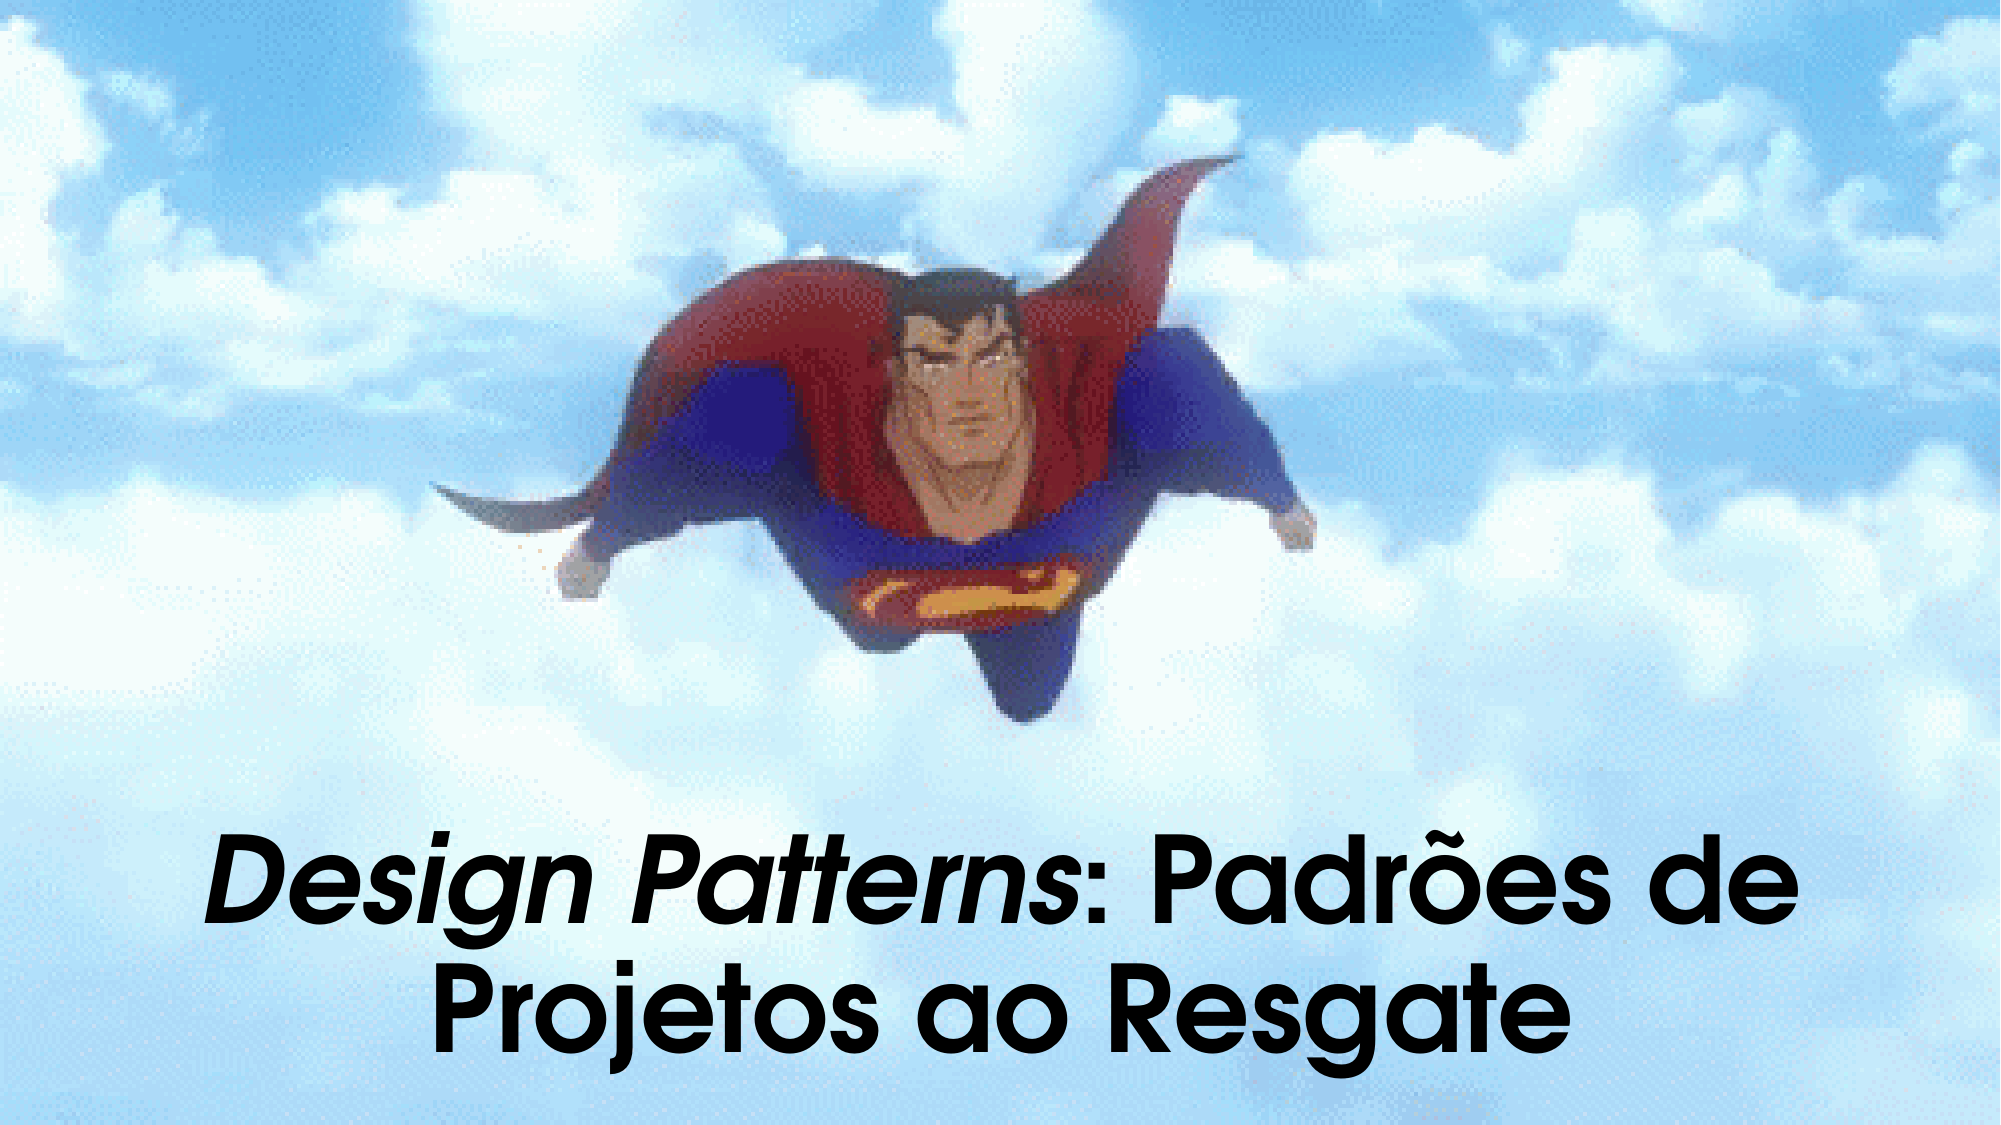

14
# Design Patterns: Padrões de Projetos ao Resgate